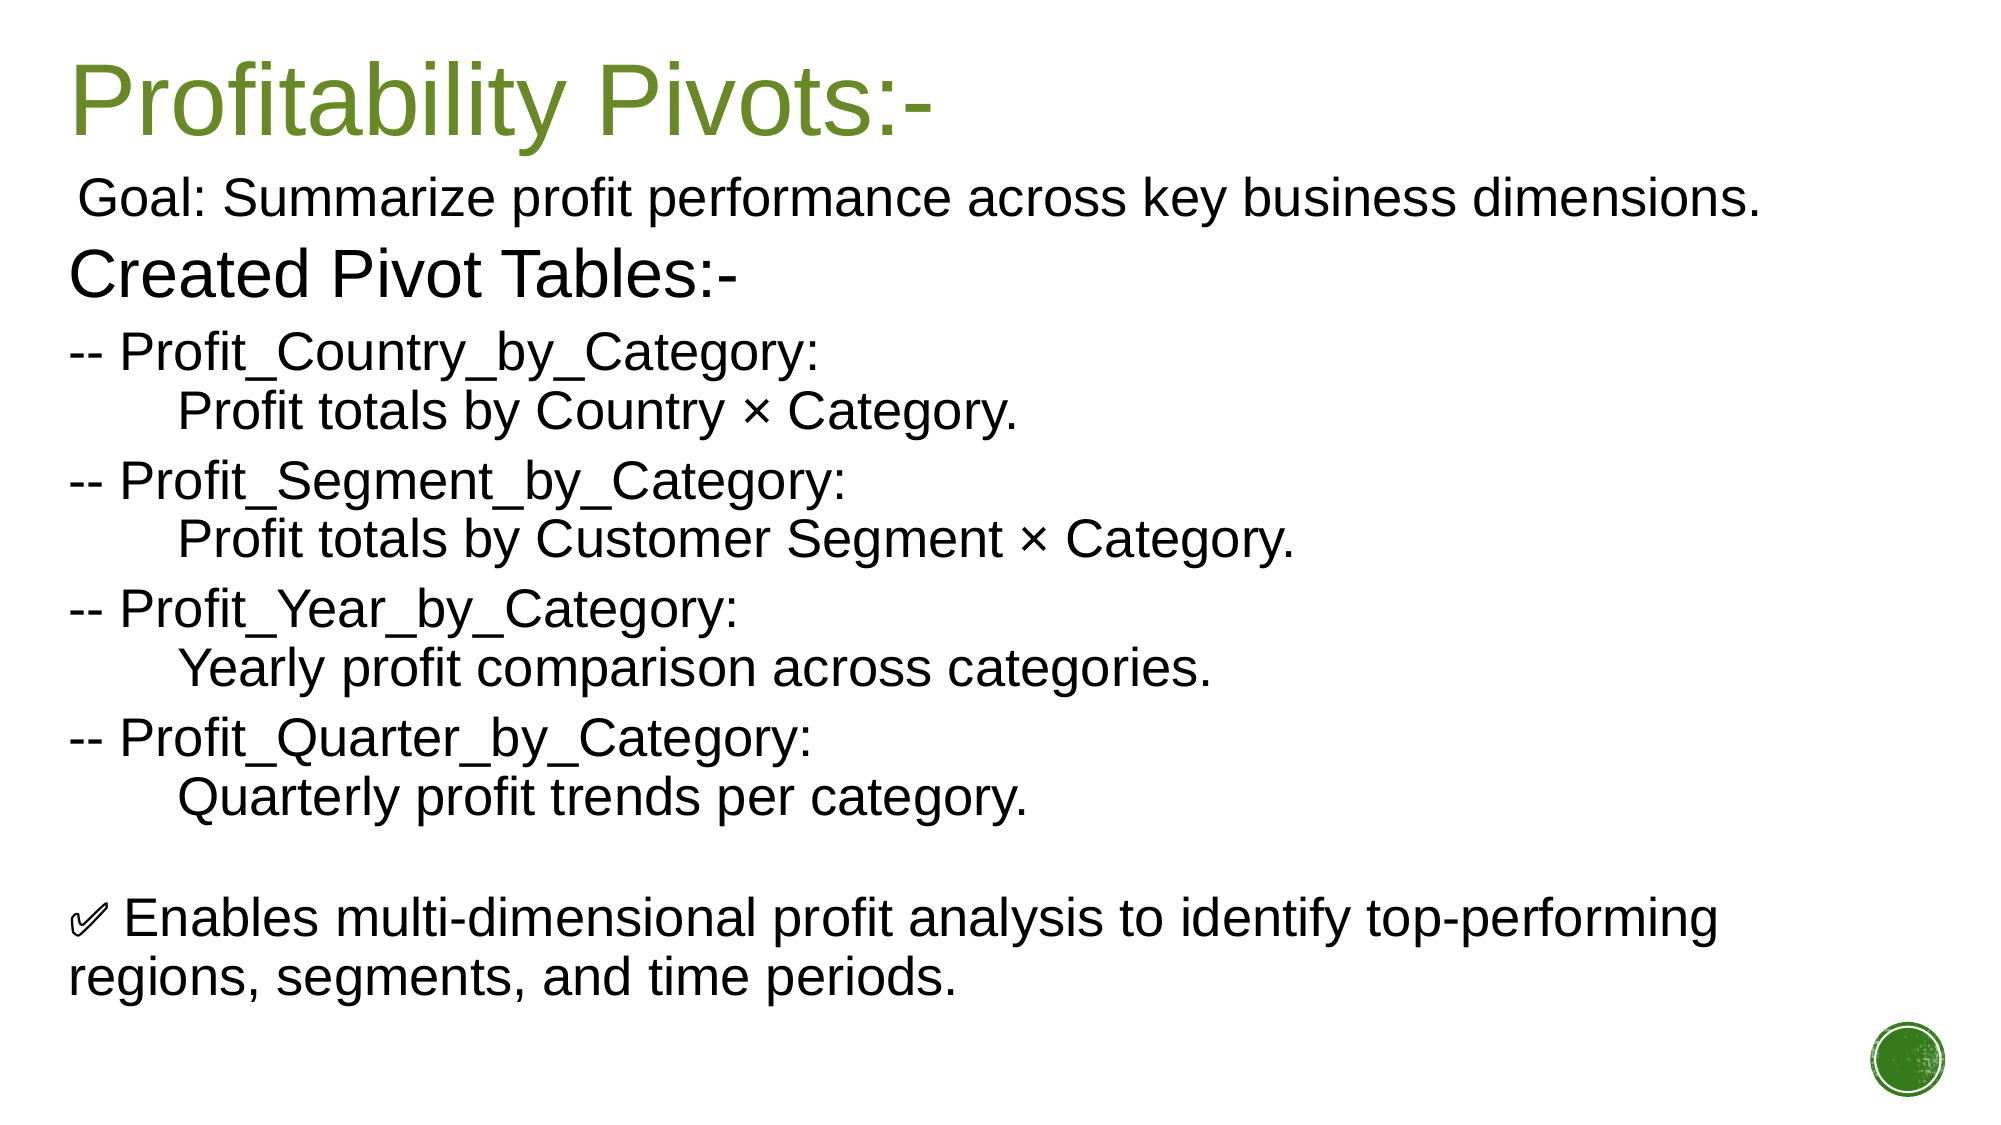

Profitability Pivots:-
 Goal: Summarize profit performance across key business dimensions.
Created Pivot Tables:-
-- Profit_Country_by_Category:
  Profit totals by Country × Category.
-- Profit_Segment_by_Category:
  Profit totals by Customer Segment × Category.
-- Profit_Year_by_Category:
  Yearly profit comparison across categories.
-- Profit_Quarter_by_Category:
  Quarterly profit trends per category.
✅ Enables multi-dimensional profit analysis to identify top-performing regions, segments, and time periods.